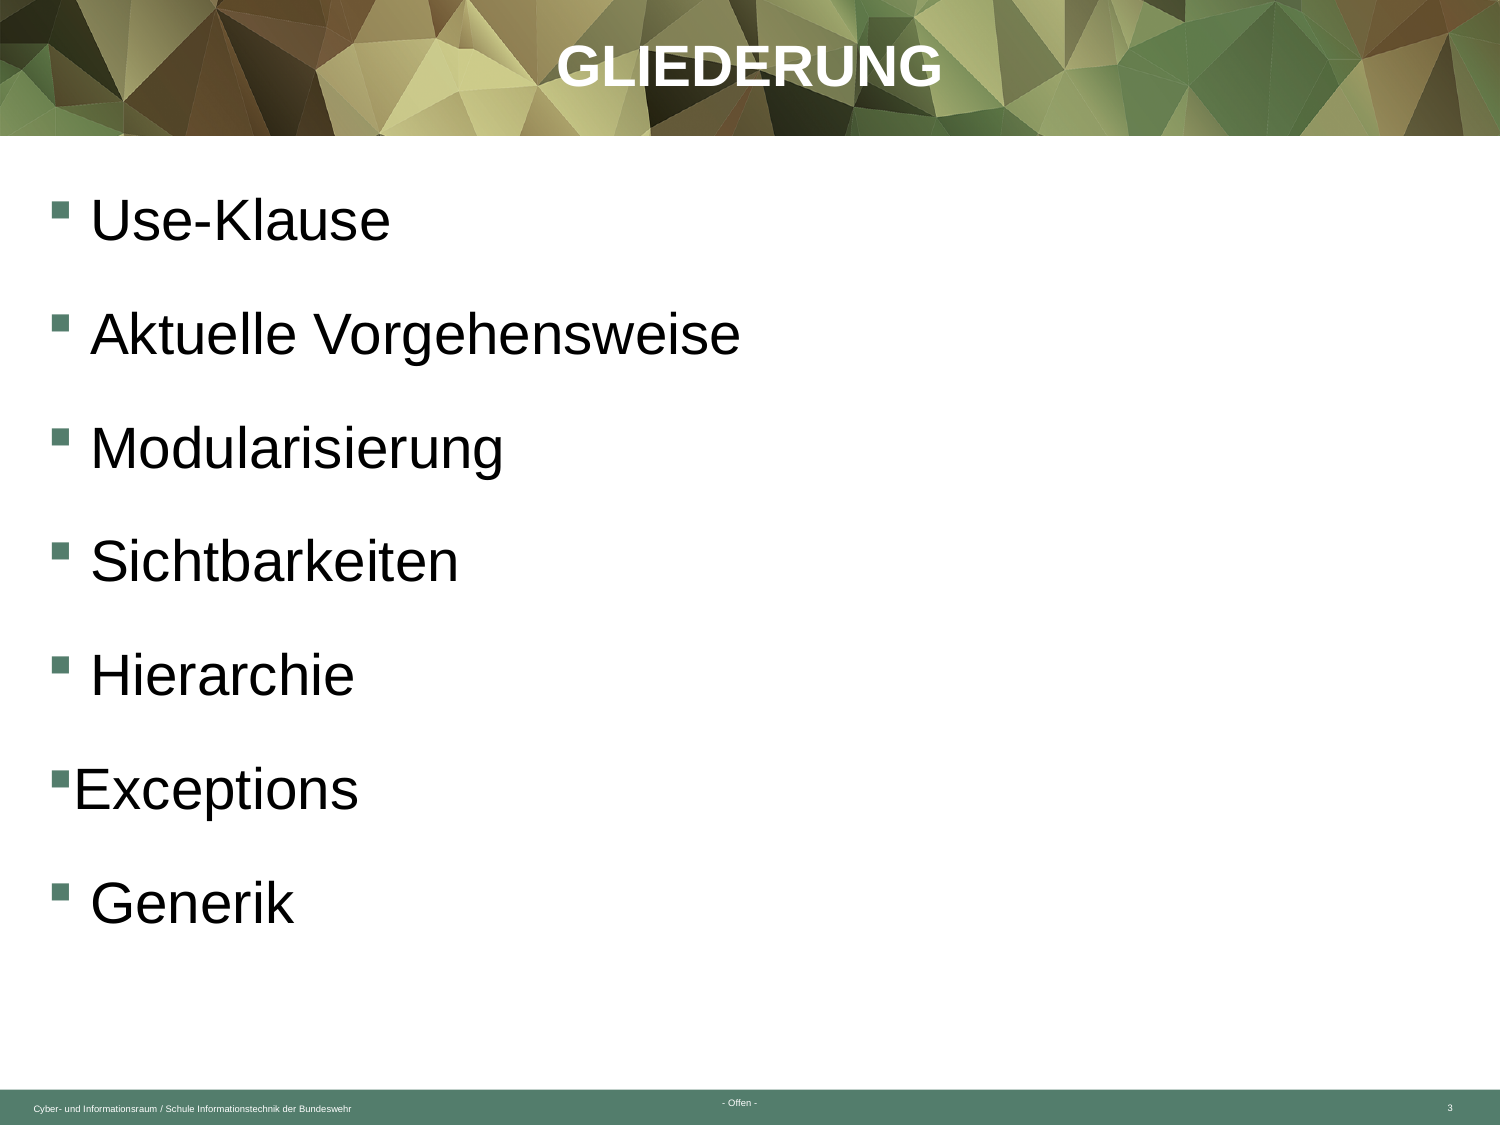

Gliederung
 Use-Klause
 Aktuelle Vorgehensweise
 Modularisierung
 Sichtbarkeiten
 Hierarchie
Exceptions
 Generik

3